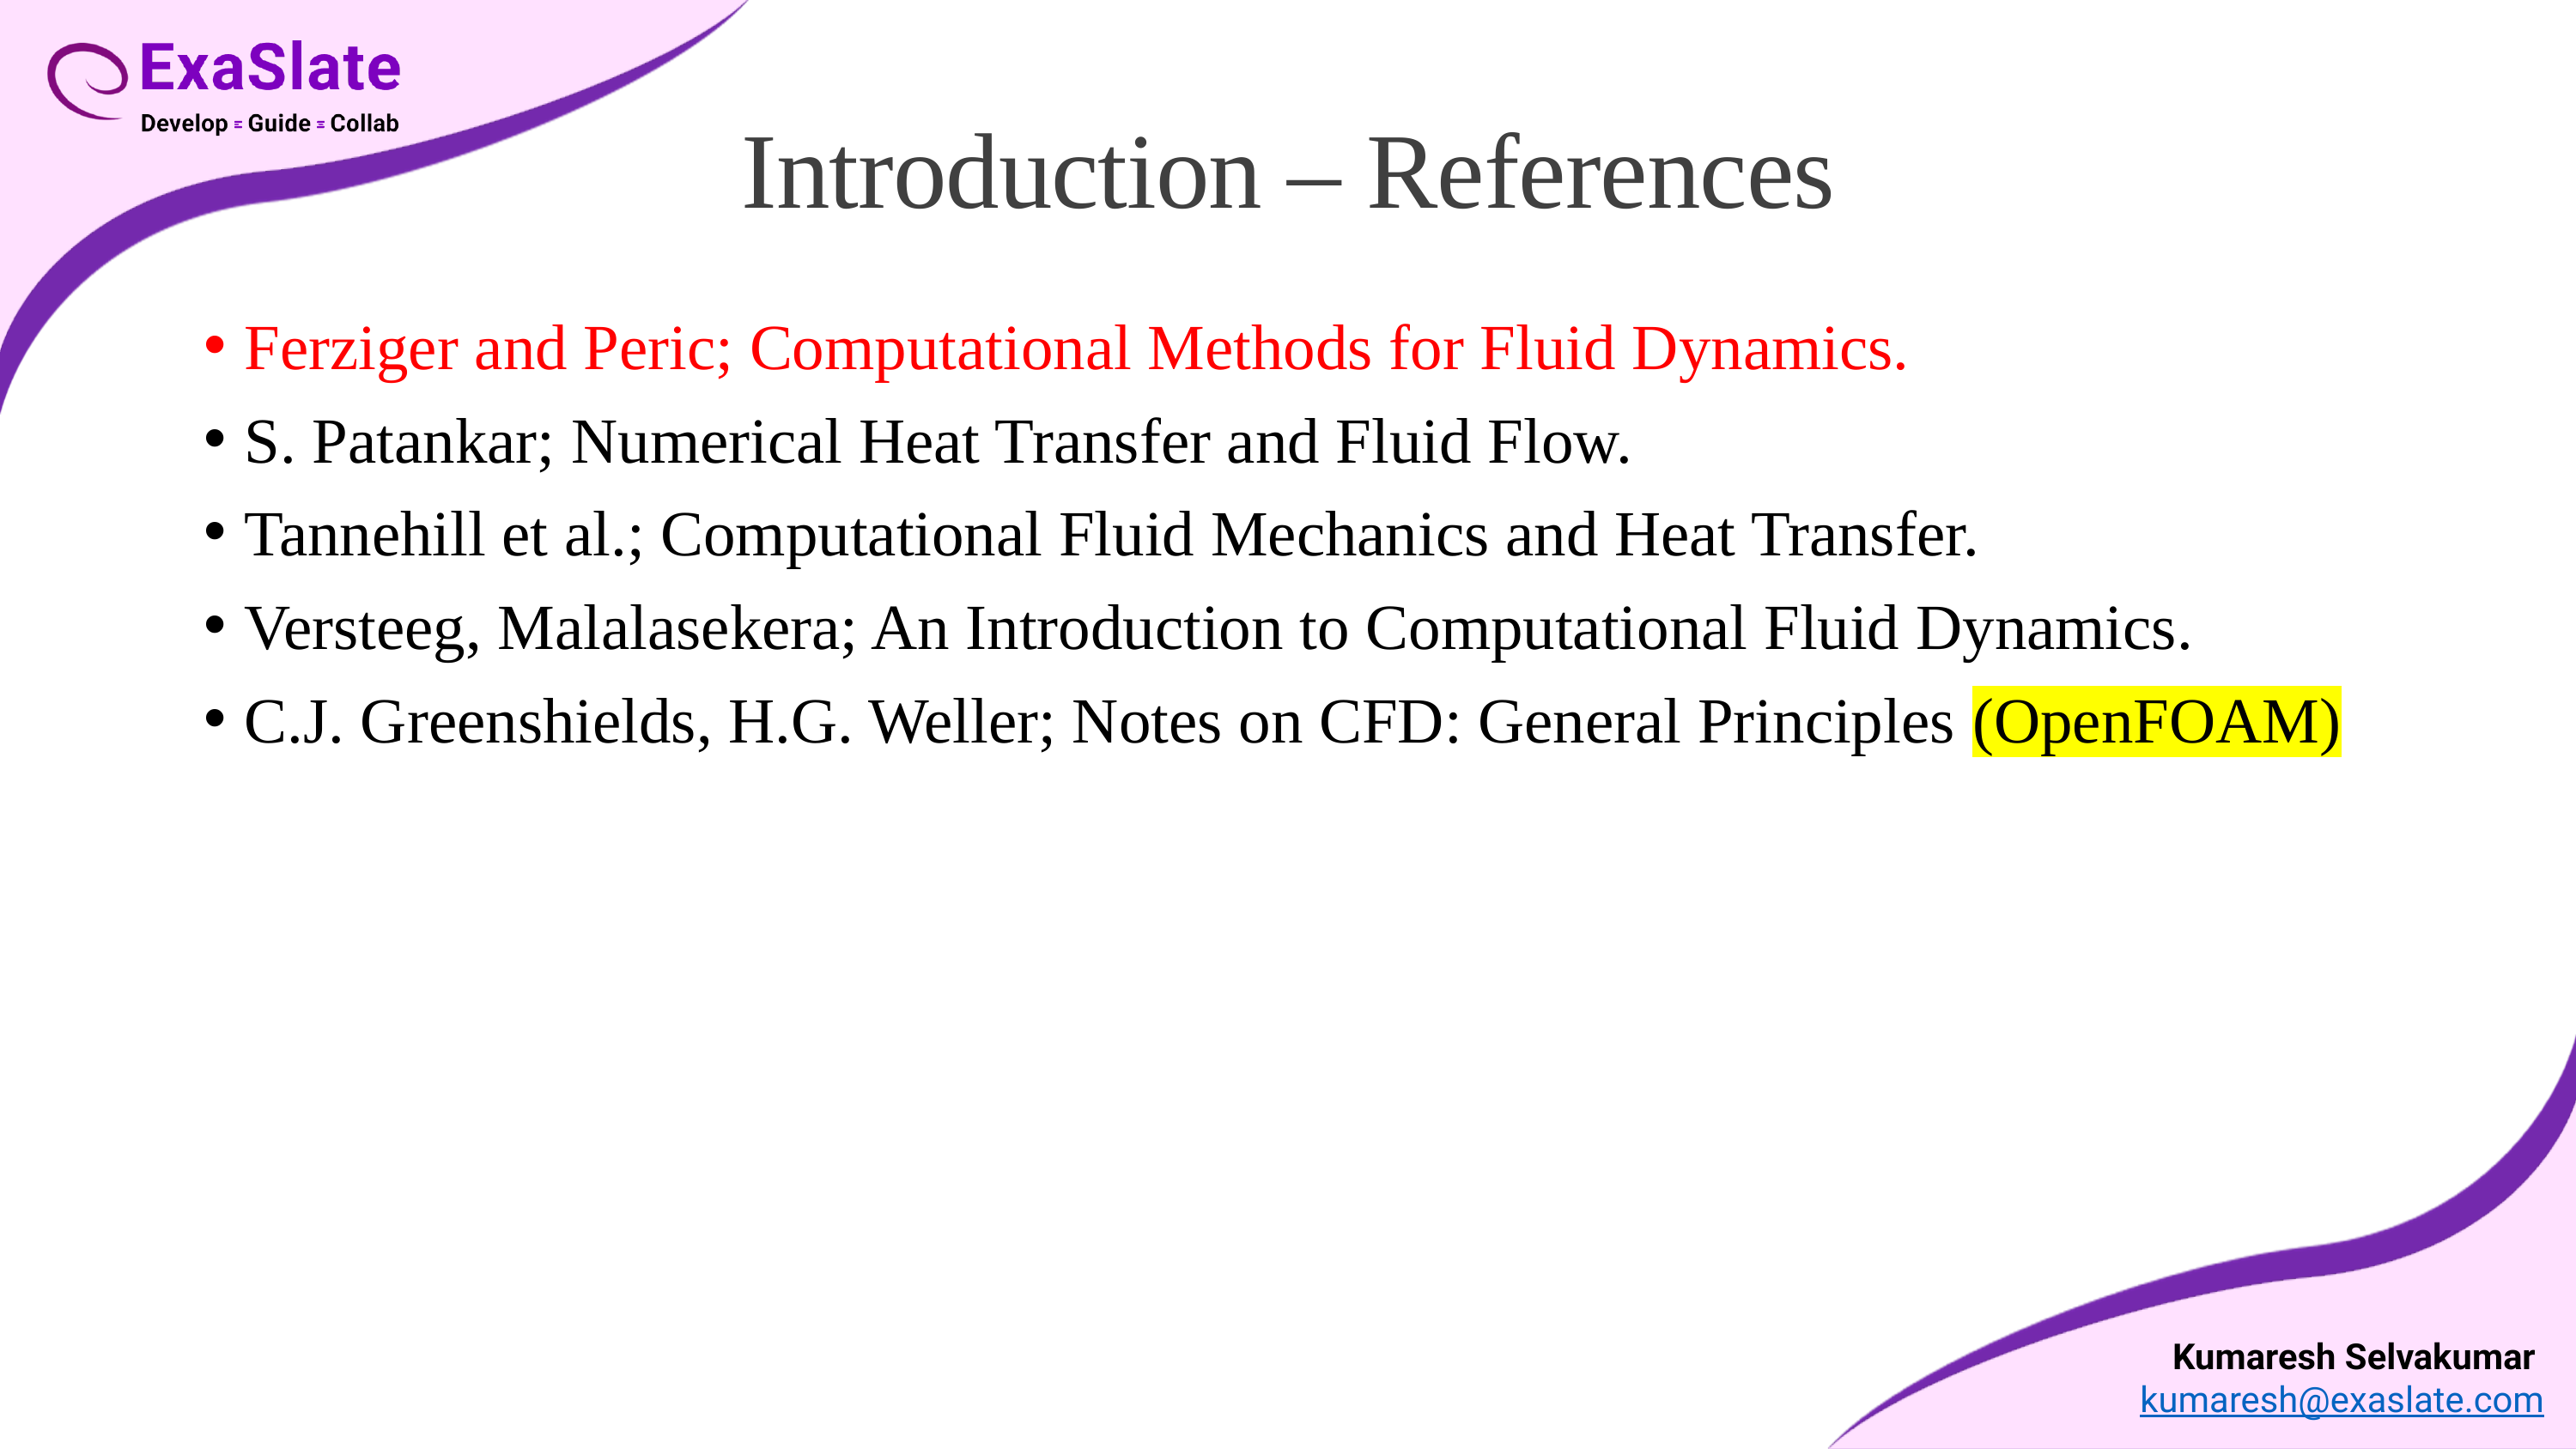

Introduction – References
Ferziger and Peric; Computational Methods for Fluid Dynamics.
S. Patankar; Numerical Heat Transfer and Fluid Flow.
Tannehill et al.; Computational Fluid Mechanics and Heat Transfer.
Versteeg, Malalasekera; An Introduction to Computational Fluid Dynamics.
C.J. Greenshields, H.G. Weller; Notes on CFD: General Principles (OpenFOAM)
Kumaresh Selvakumar kumaresh@exaslate.com